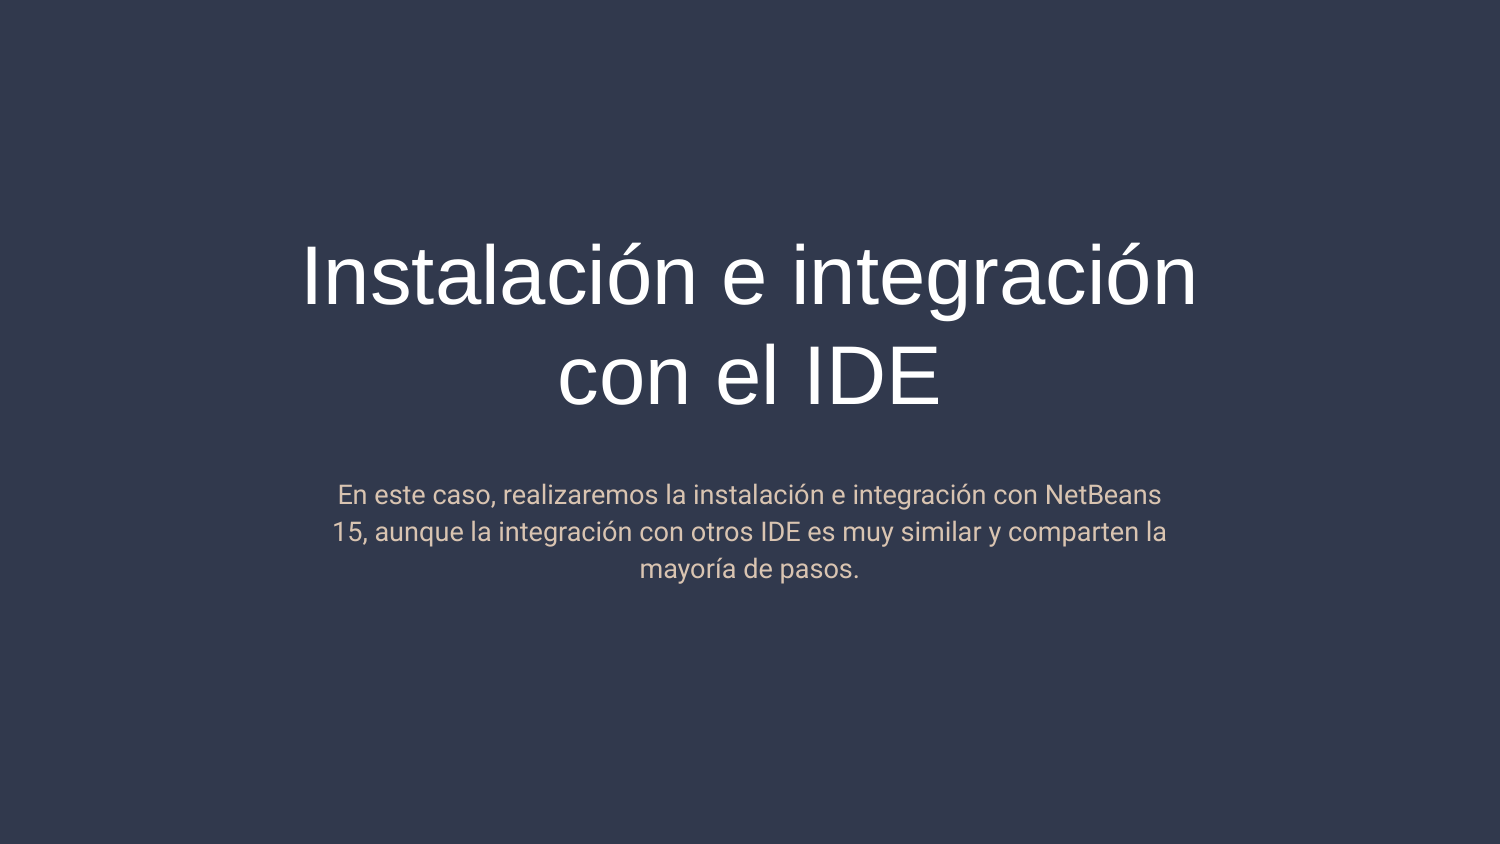

# Instalación e integración con el IDE
En este caso, realizaremos la instalación e integración con NetBeans 15, aunque la integración con otros IDE es muy similar y comparten la mayoría de pasos.